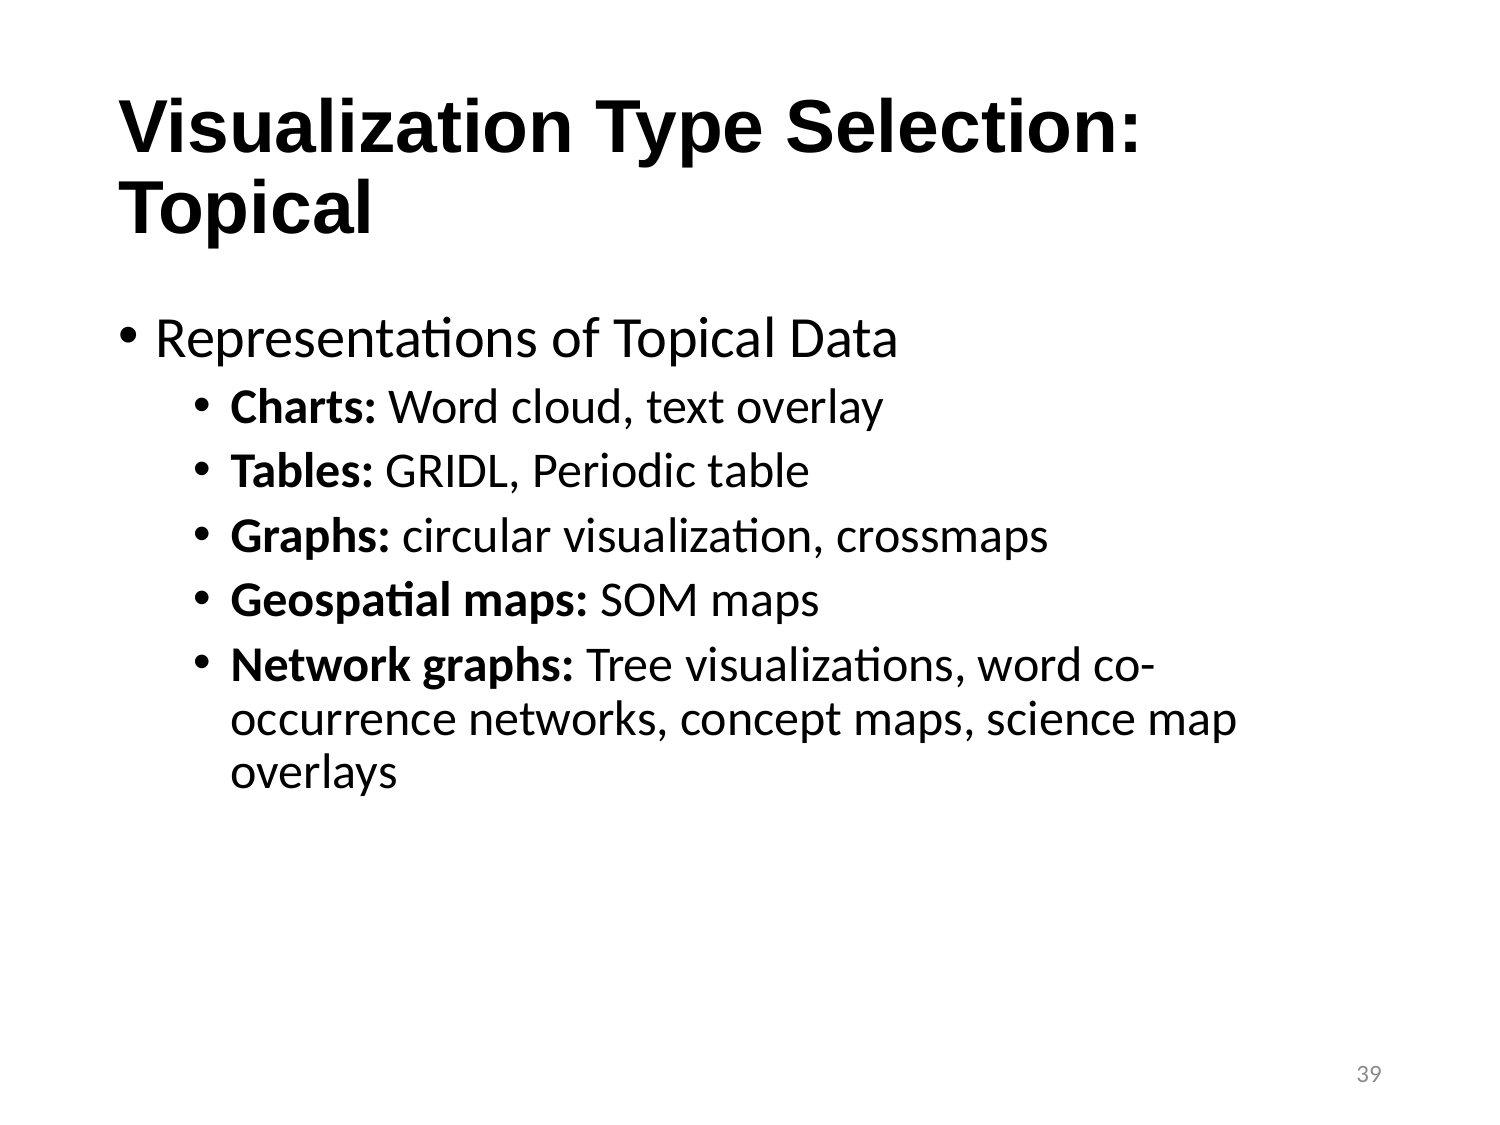

# Visualization Type Selection: Topical
Representations of Topical Data
Charts: Word cloud, text overlay
Tables: GRIDL, Periodic table
Graphs: circular visualization, crossmaps
Geospatial maps: SOM maps
Network graphs: Tree visualizations, word co-occurrence networks, concept maps, science map overlays
39